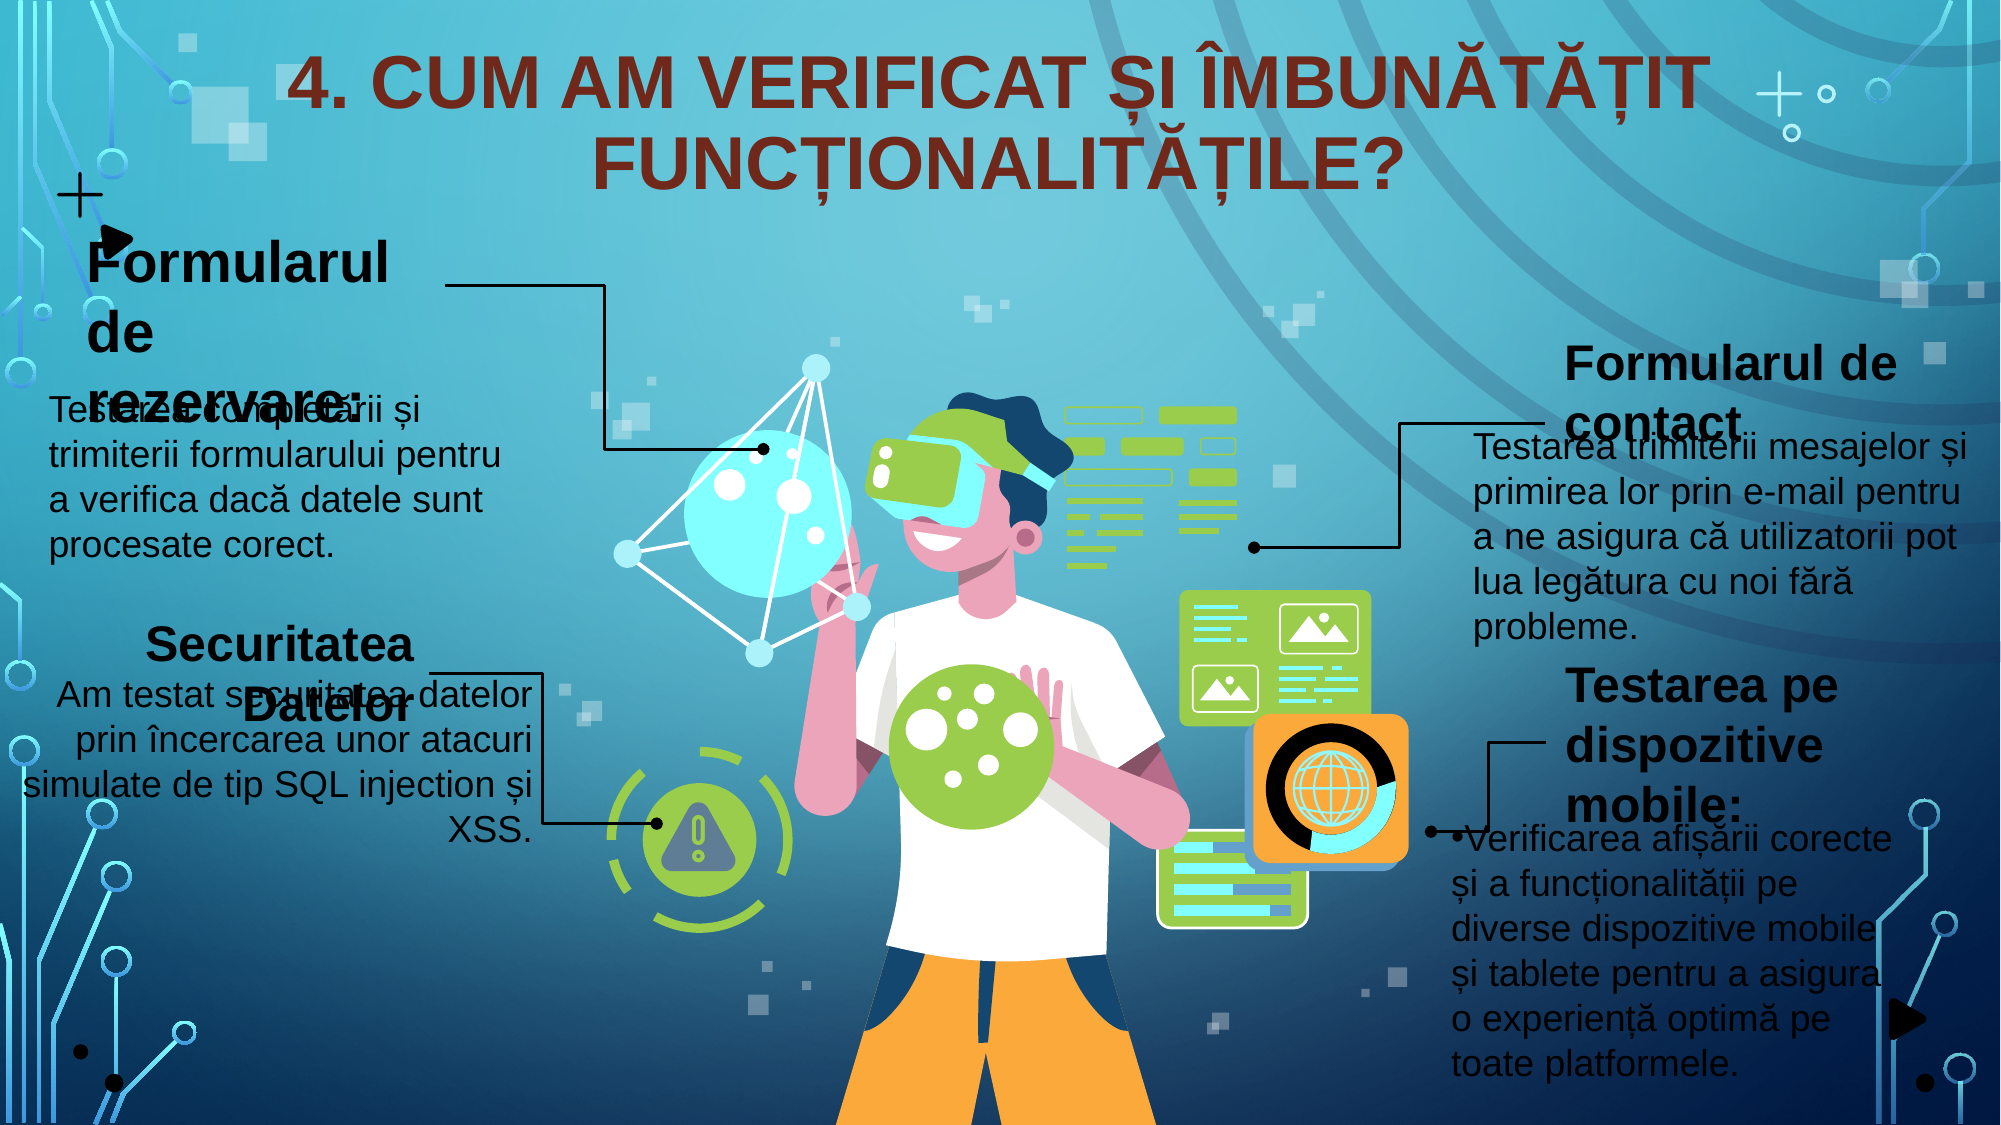

# 4. Cum am verificat și îmbunătățit funcționalitățile?
Formularul de rezervare:

Formularul de contact

Testarea completării și trimiterii formularului pentru a verifica dacă datele sunt procesate corect.

Testarea trimiterii mesajelor și primirea lor prin e-mail pentru a ne asigura că utilizatorii pot lua legătura cu noi fără probleme.
Securitatea Datelor

Testarea pe dispozitive mobile:
Am testat securitatea datelor prin încercarea unor atacuri simulate de tip SQL injection și XSS.

Verificarea afișării corecte și a funcționalității pe diverse dispozitive mobile și tablete pentru a asigura o experiență optimă pe toate platformele.